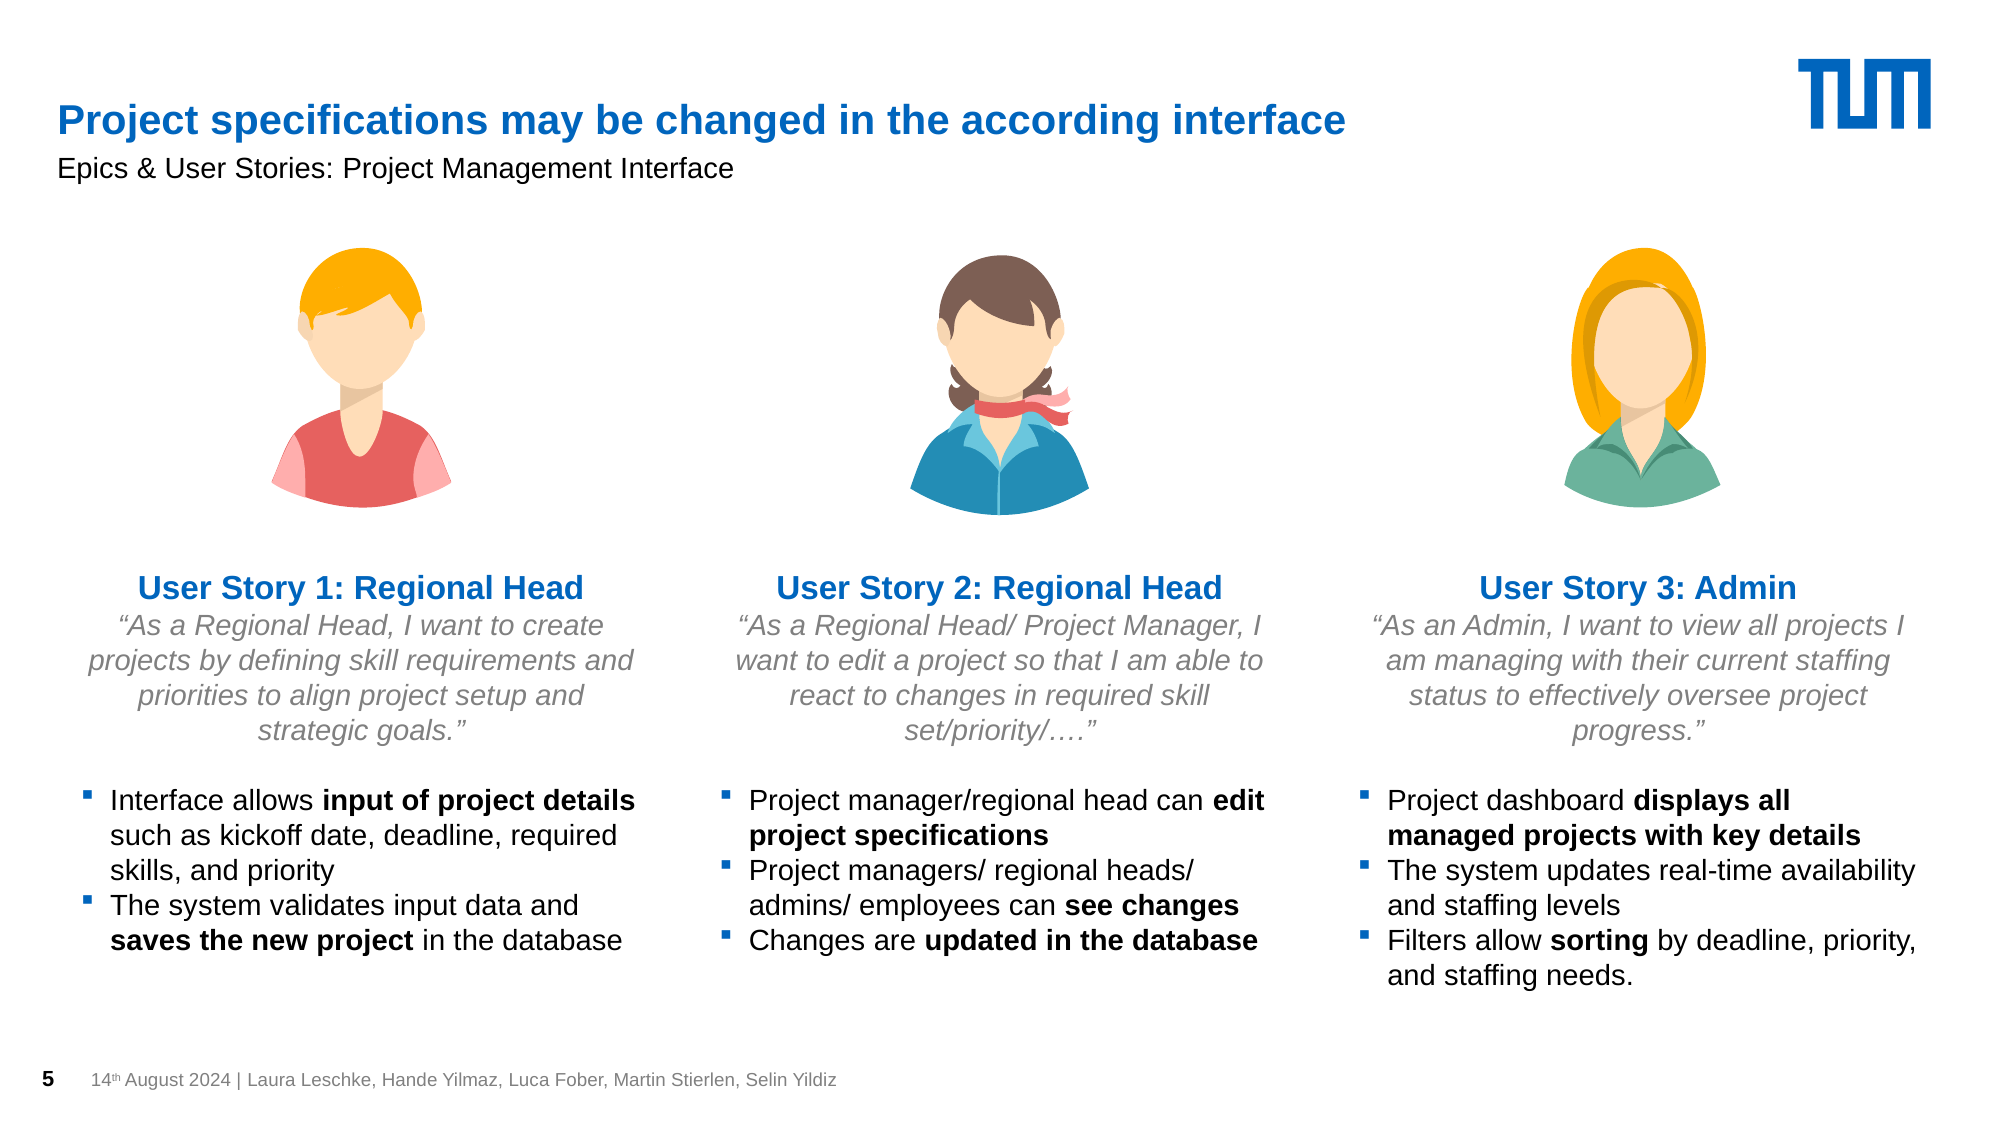

# Project specifications may be changed in the according interface
Epics & User Stories: Project Management Interface

User Story 1: Regional Head
“As a Regional Head, I want to create projects by defining skill requirements and priorities to align project setup and strategic goals.”

Interface allows input of project details such as kickoff date, deadline, required skills, and priority
The system validates input data and saves the new project in the database

User Story 2: Regional Head
“As a Regional Head/ Project Manager, I want to edit a project so that I am able to react to changes in required skill set/priority/….”

Project manager/regional head can edit project specifications
Project managers/ regional heads/ admins/ employees can see changes
Changes are updated in the database
User Story 3: Admin
“As an Admin, I want to view all projects I am managing with their current staffing status to effectively oversee project progress.”

Project dashboard displays all managed projects with key details
The system updates real-time availability and staffing levels
Filters allow sorting by deadline, priority, and staffing needs.